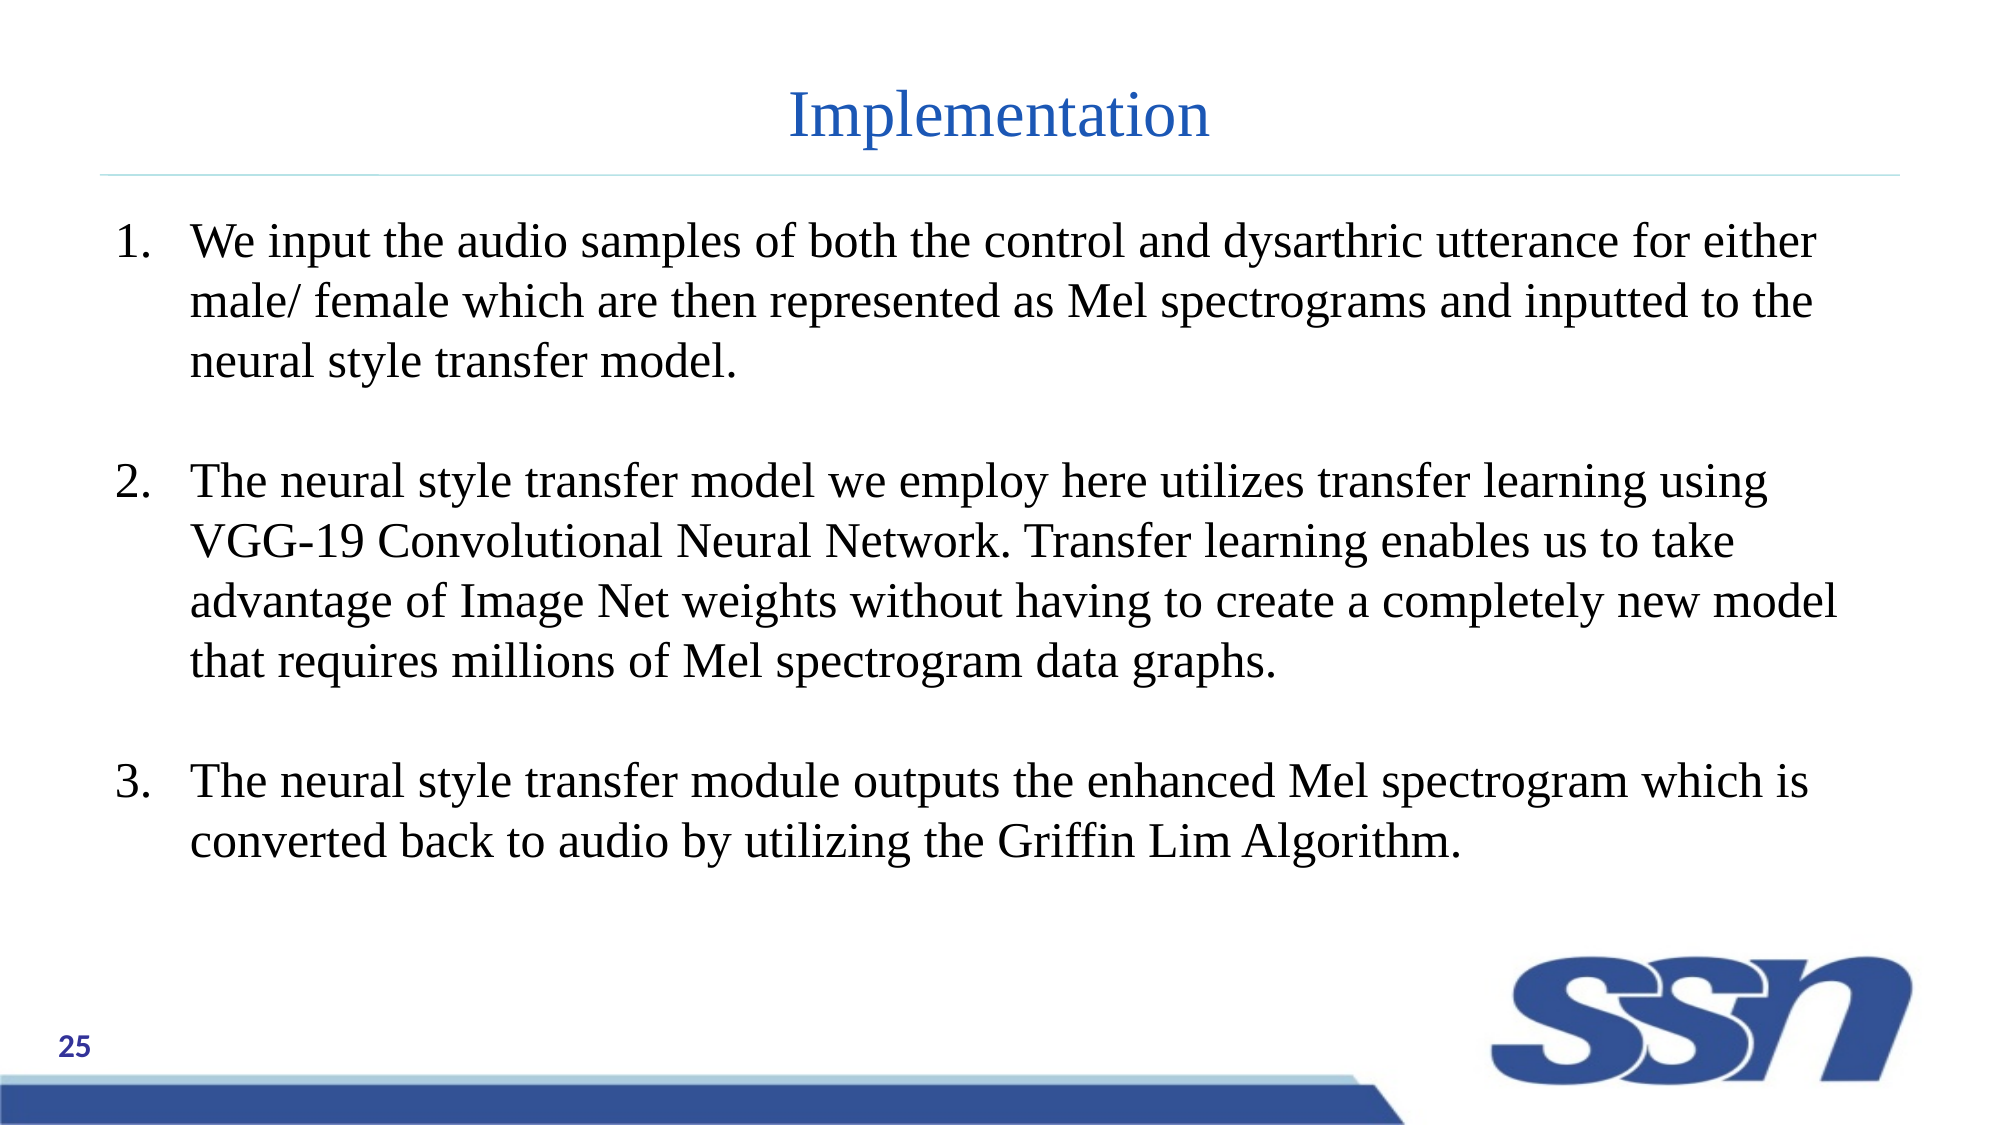

# Implementation
We input the audio samples of both the control and dysarthric utterance for either male/ female which are then represented as Mel spectrograms and inputted to the neural style transfer model.

The neural style transfer model we employ here utilizes transfer learning using VGG-19 Convolutional Neural Network. Transfer learning enables us to take advantage of Image Net weights without having to create a completely new model that requires millions of Mel spectrogram data graphs.

The neural style transfer module outputs the enhanced Mel spectrogram which is converted back to audio by utilizing the Griffin Lim Algorithm.